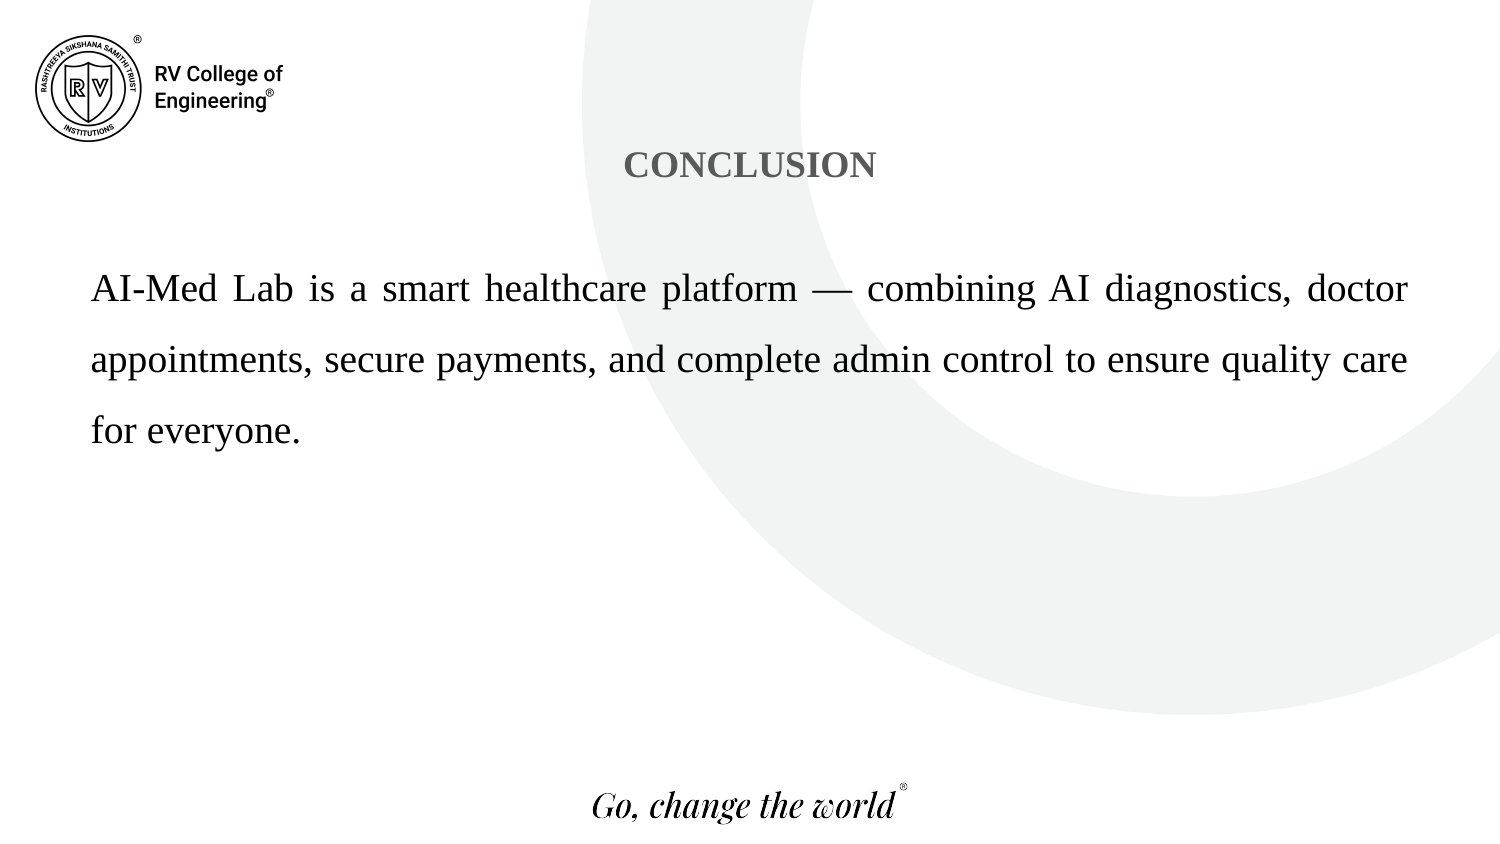

CONCLUSION

AI-Med Lab is a smart healthcare platform — combining AI diagnostics, doctor appointments, secure payments, and complete admin control to ensure quality care for everyone.